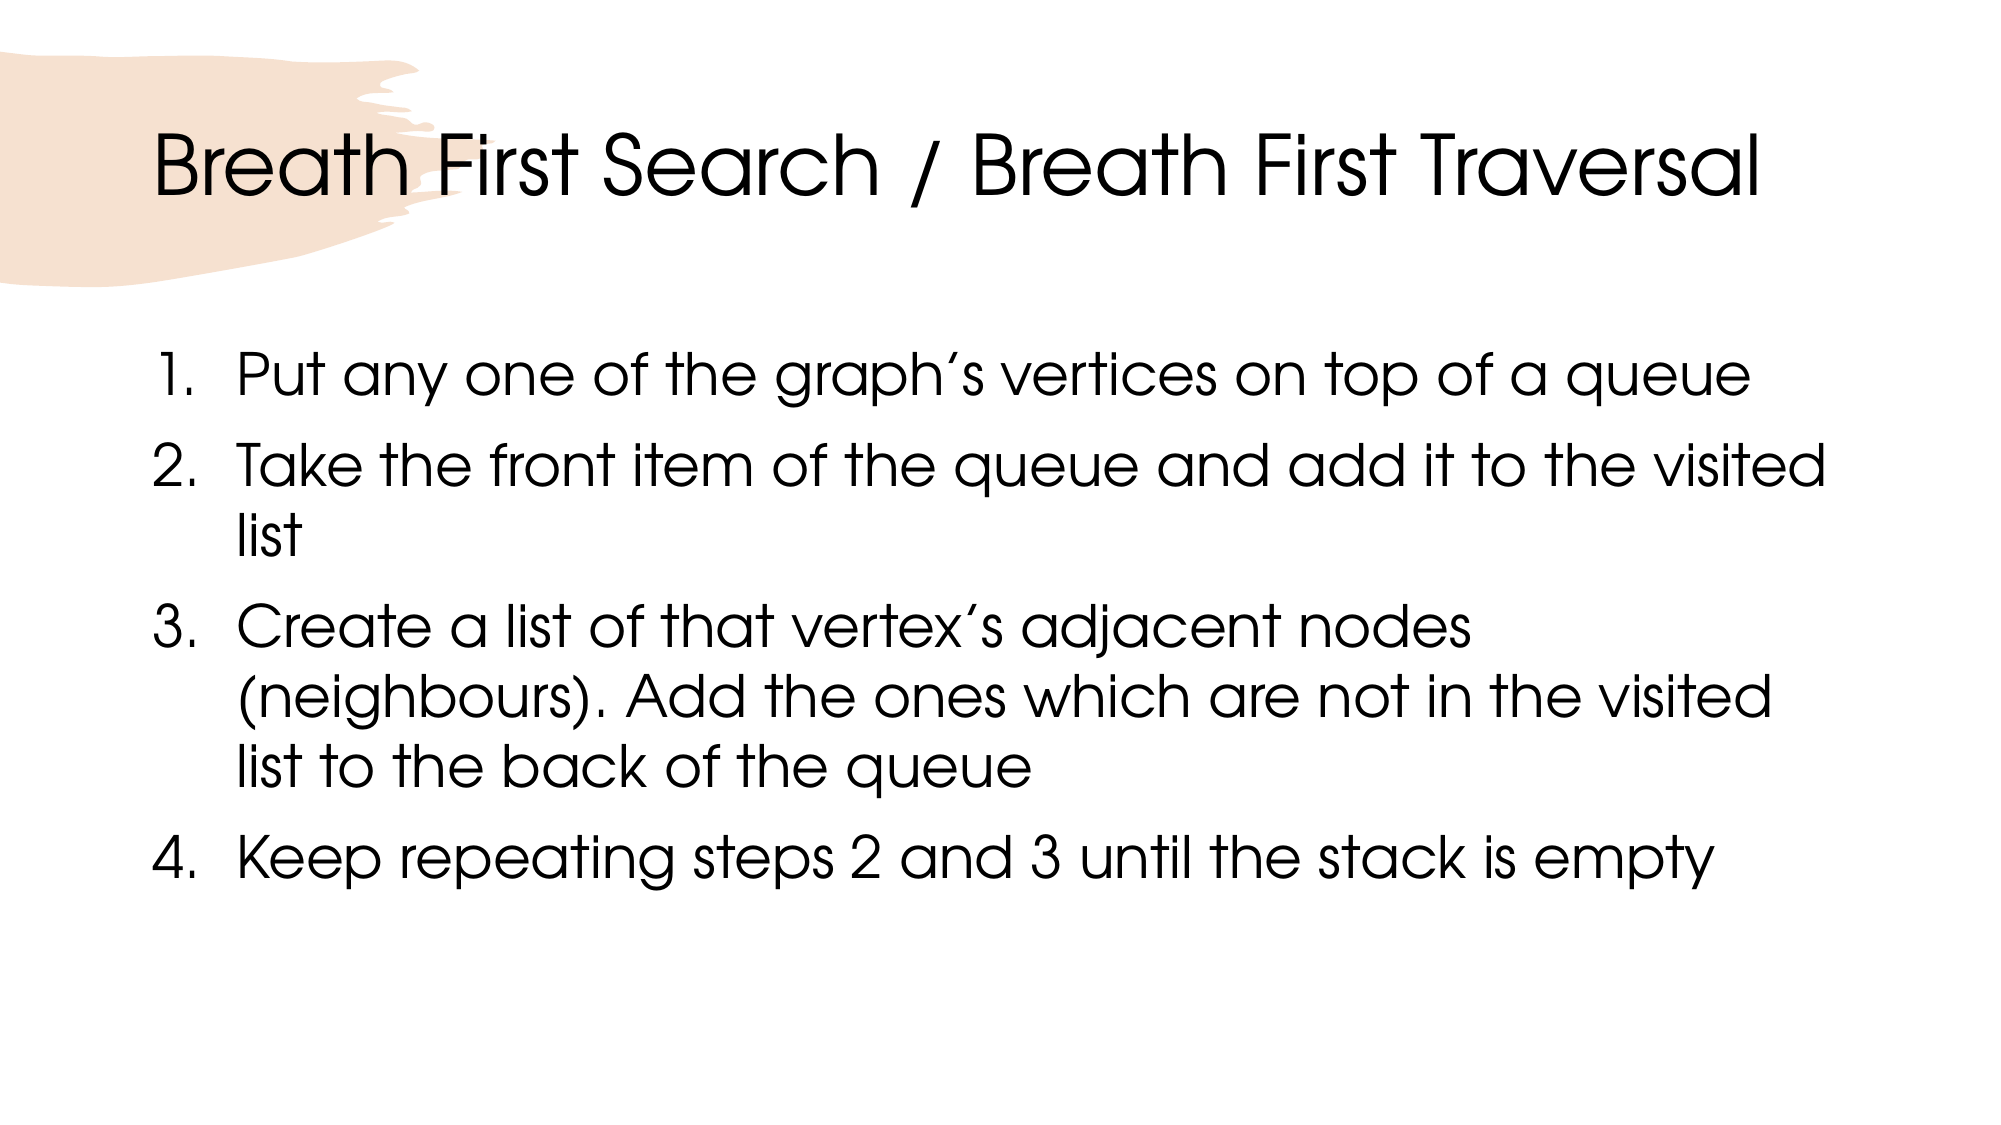

# Breath First Search / Breath First Traversal
Put any one of the graph’s vertices on top of a queue
Take the front item of the queue and add it to the visited list
Create a list of that vertex’s adjacent nodes (neighbours). Add the ones which are not in the visited list to the back of the queue
Keep repeating steps 2 and 3 until the stack is empty